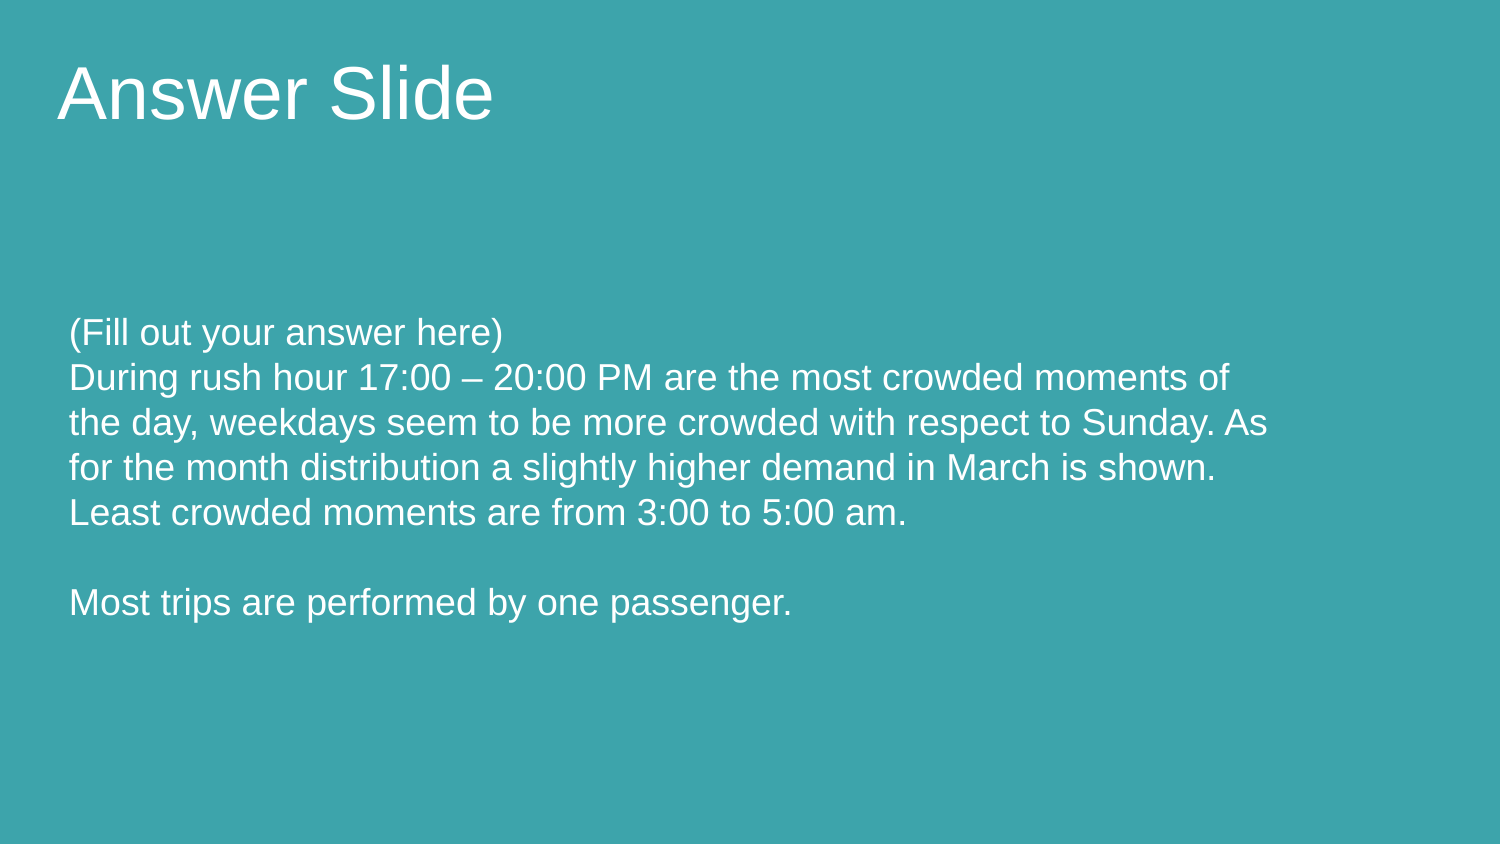

# Answer Slide

(Fill out your answer here)
During rush hour 17:00 – 20:00 PM are the most crowded moments of the day, weekdays seem to be more crowded with respect to Sunday. As for the month distribution a slightly higher demand in March is shown.  Least crowded moments are from 3:00 to 5:00 am.
Most trips are performed by one passenger.